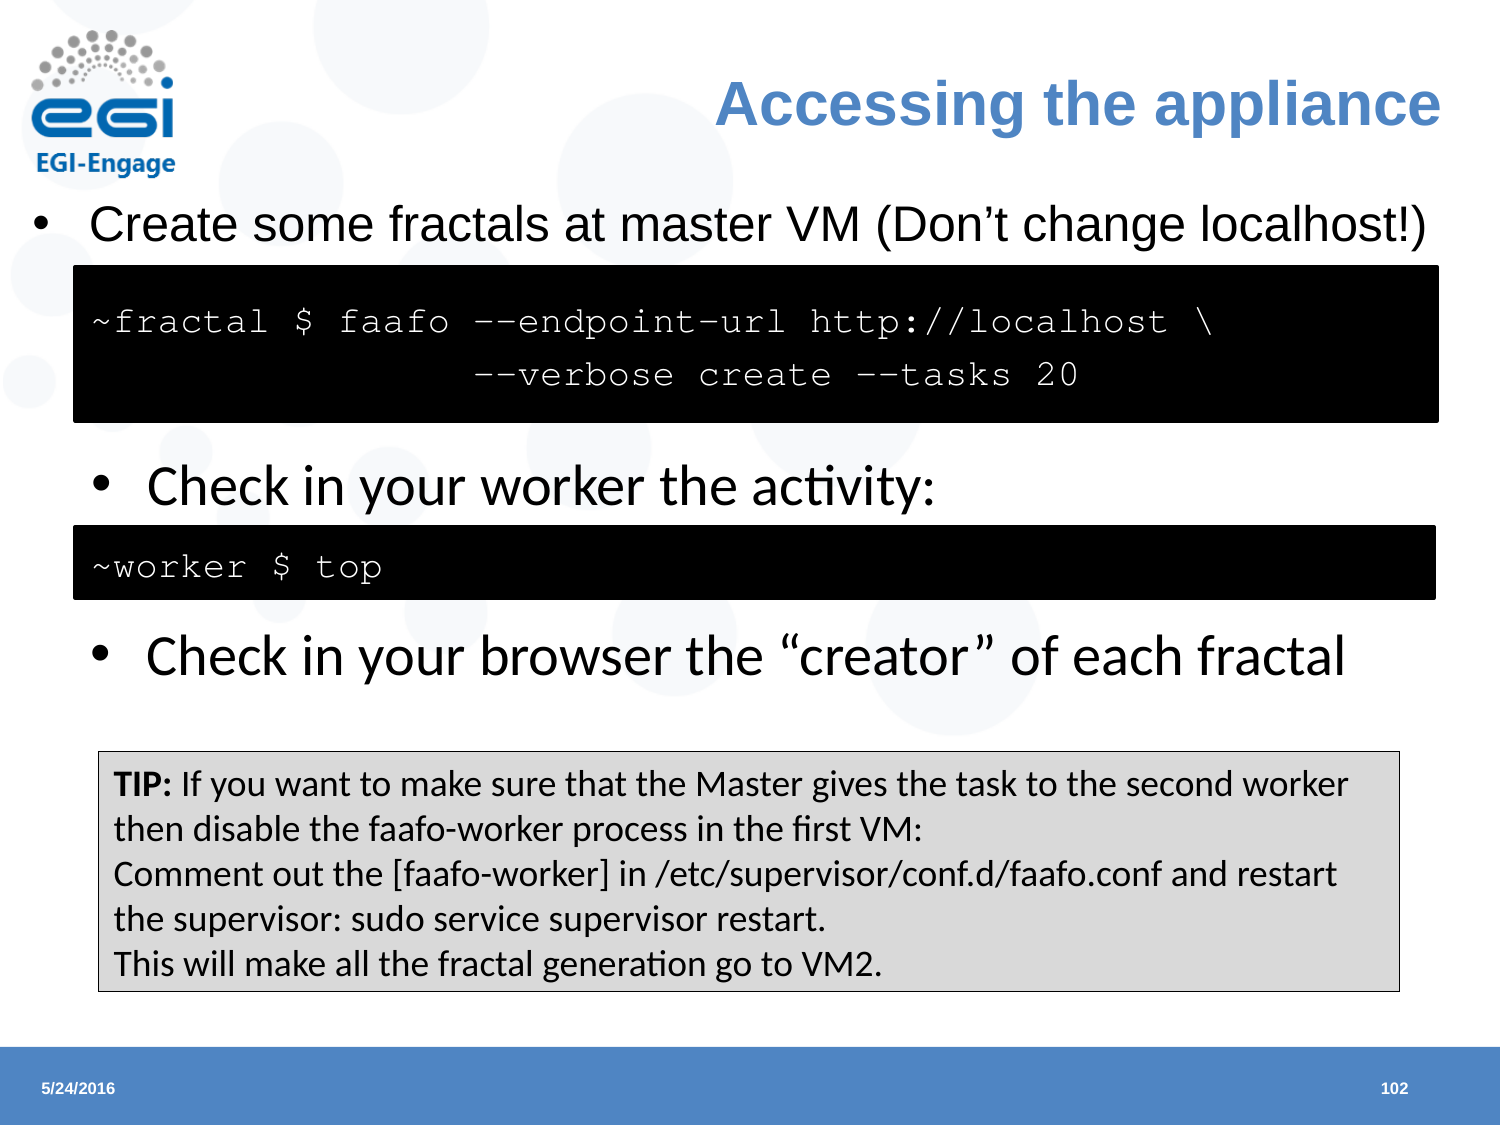

# Accessing the appliance
Create some fractals at master VM (Don’t change localhost!)
~fractal $ faafo --endpoint-url http://localhost \
                 --verbose create --tasks 20

Check in your worker the activity:
~worker $ top
Check in your browser the “creator” of each fractal
TIP: If you want to make sure that the Master gives the task to the second worker then disable the faafo-worker process in the first VM:
Comment out the [faafo-worker] in /etc/supervisor/conf.d/faafo.conf and restart the supervisor: sudo service supervisor restart.
This will make all the fractal generation go to VM2.